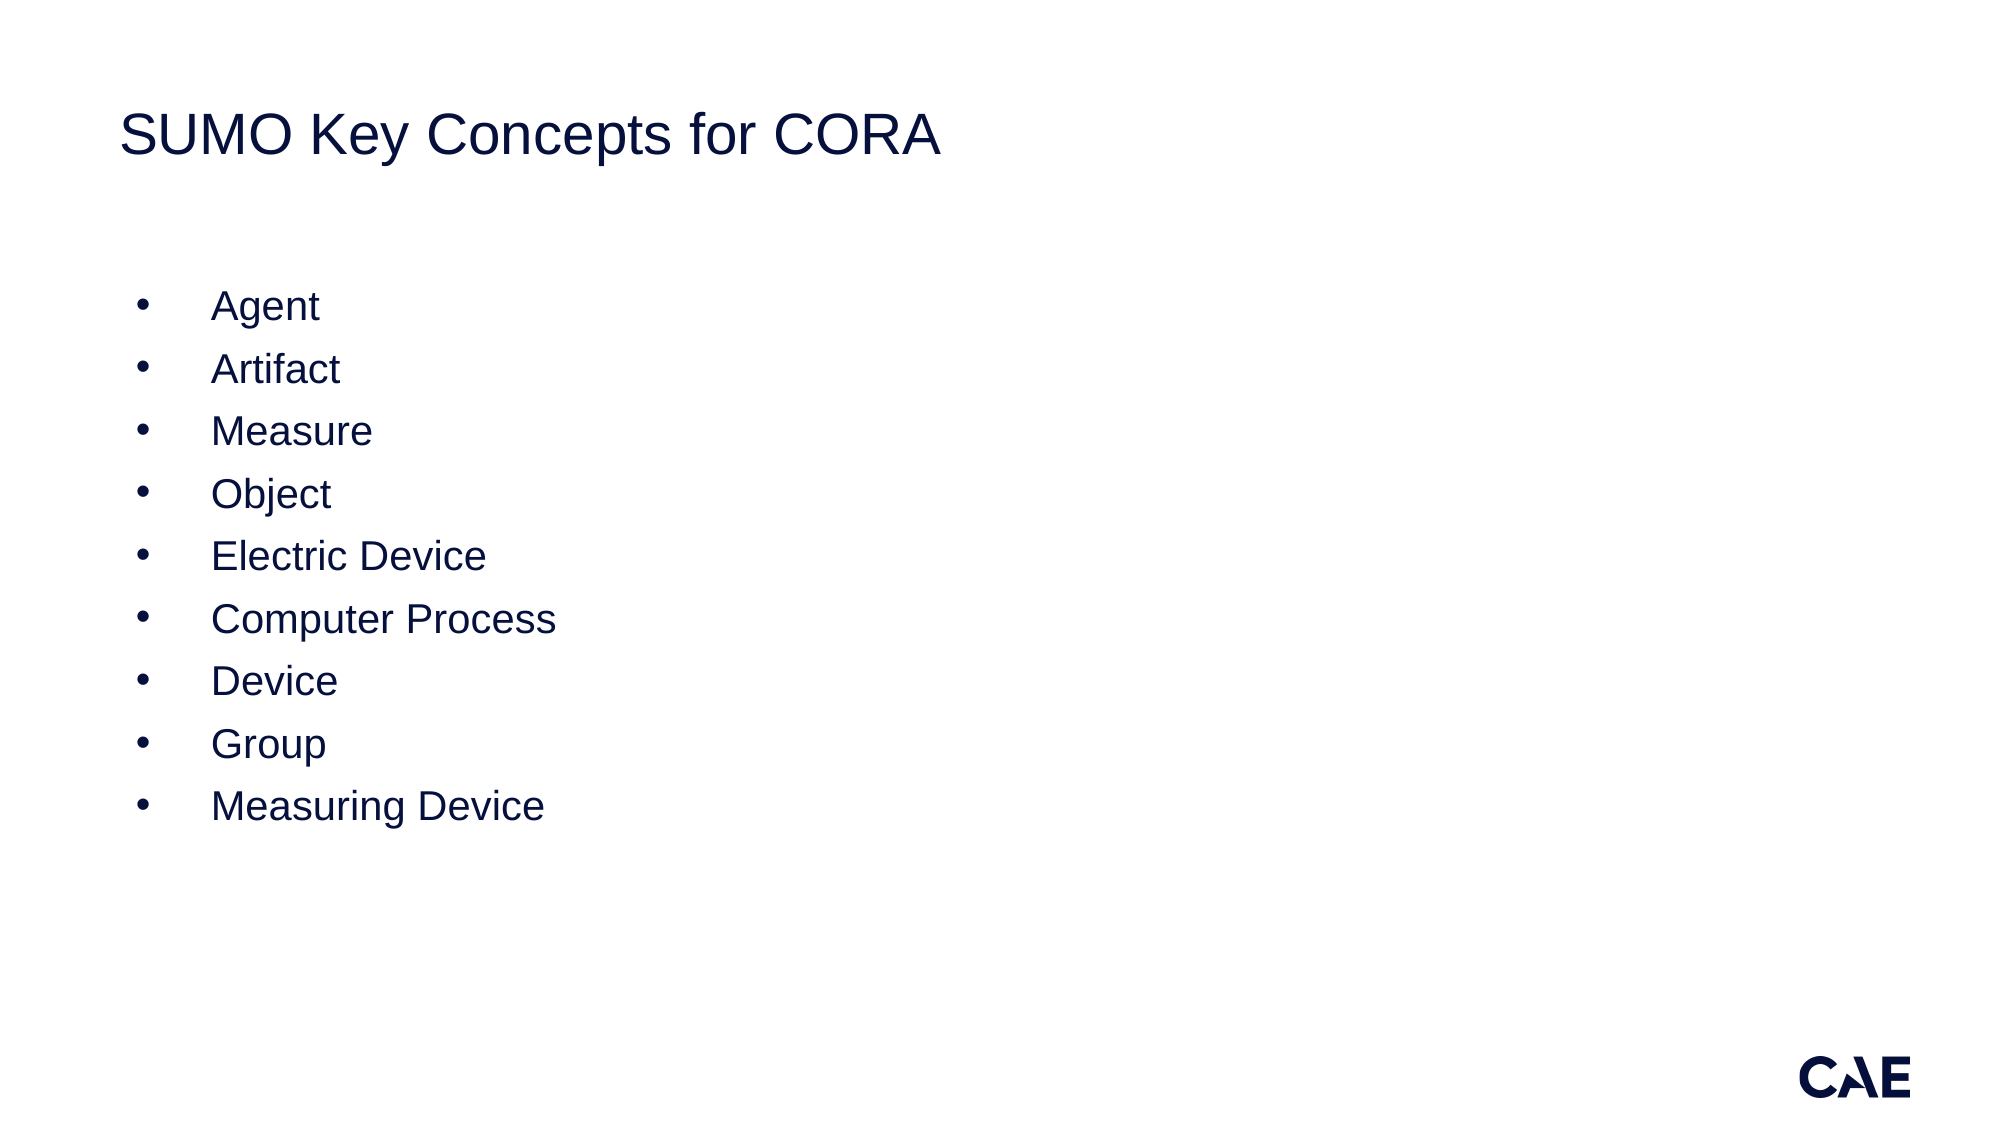

# SUMO Key Concepts for CORA
Agent
Artifact
Measure
Object
Electric Device
Computer Process
Device
Group
Measuring Device